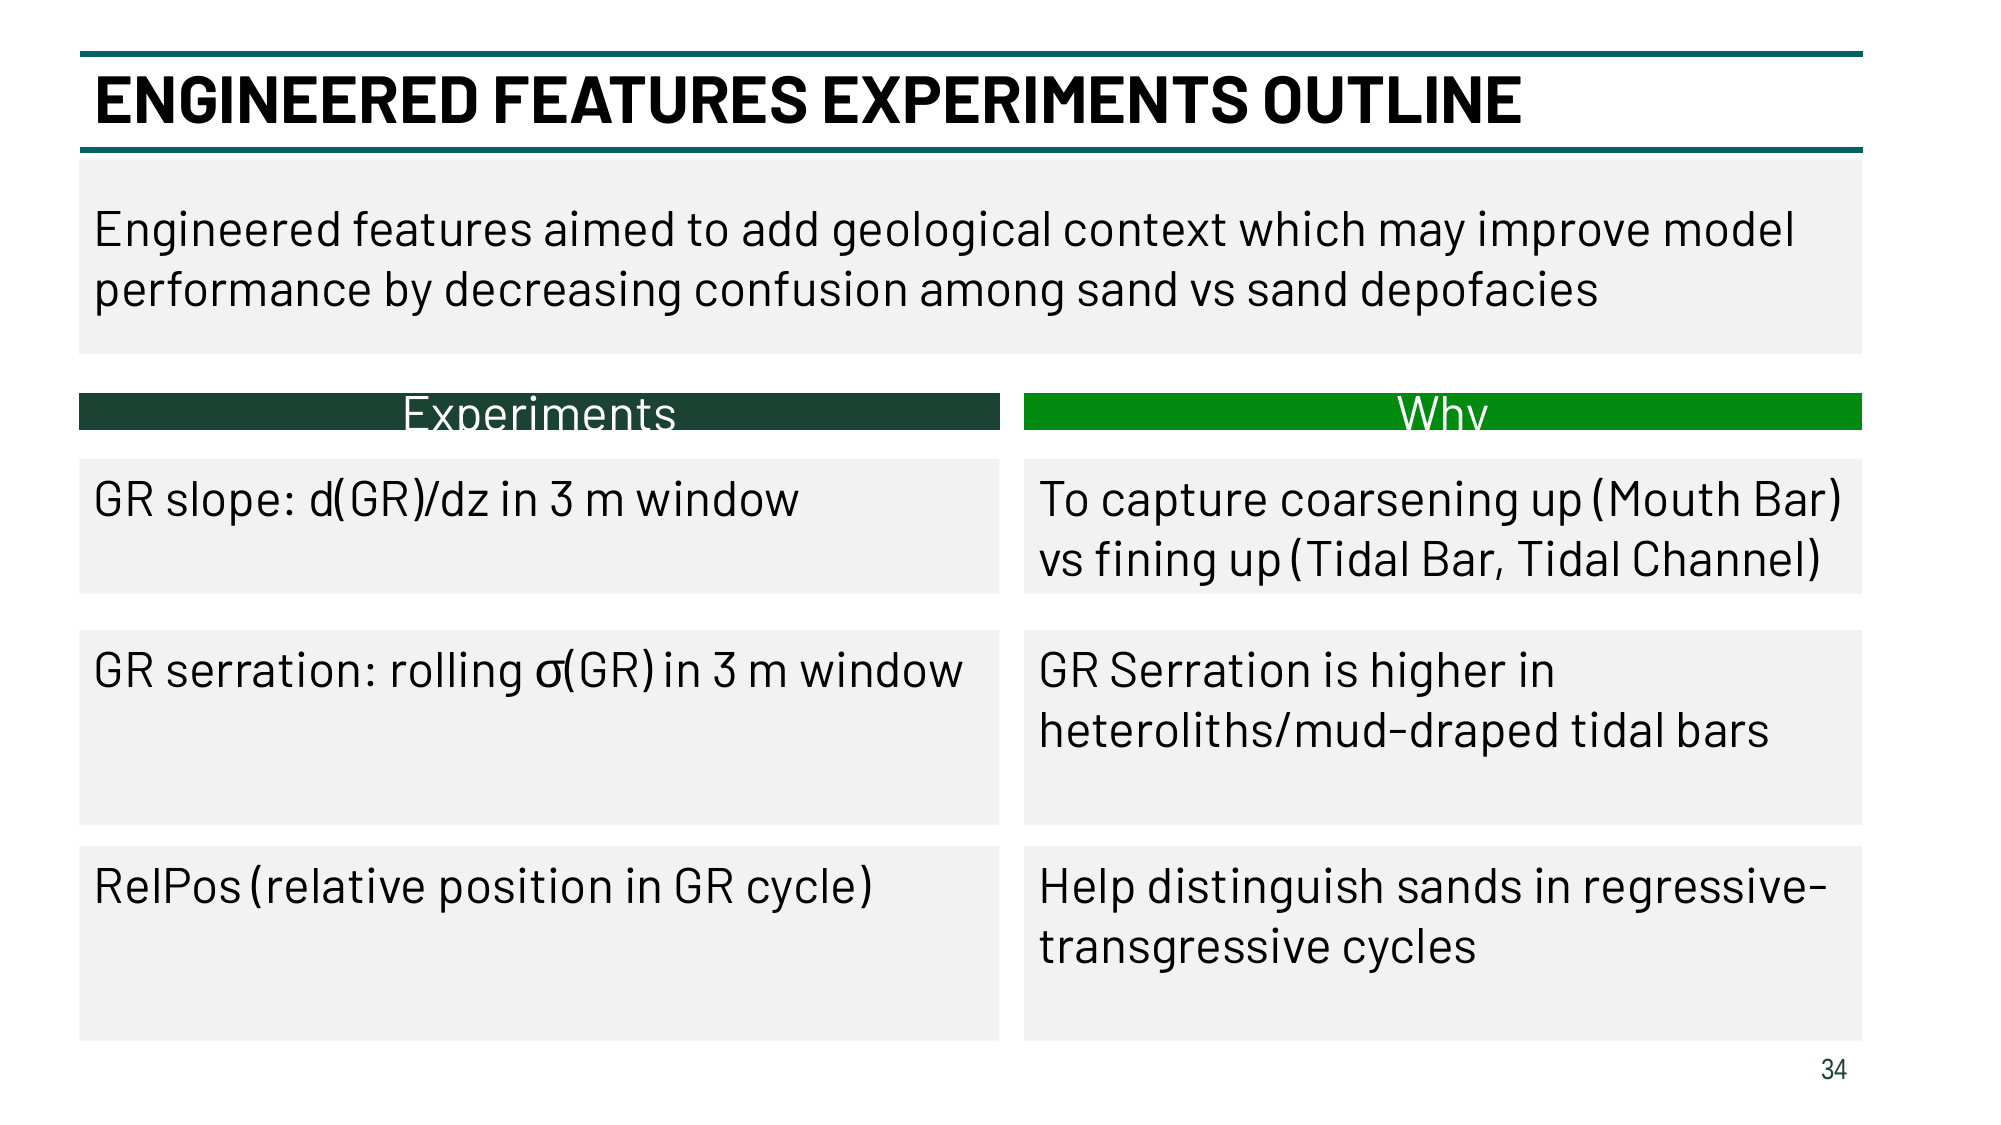

# engineered features experiments outline
Engineered features aimed to add geological context which may improve model performance by decreasing confusion among sand vs sand depofacies
Why
Experiments
GR slope: d(GR)/dz in 3 m window

To capture coarsening up (Mouth Bar) vs fining up (Tidal Bar, Tidal Channel)
GR serration: rolling σ(GR) in 3 m window

GR Serration is higher in heteroliths/mud-draped tidal bars

RelPos (relative position in GR cycle)

Help distinguish sands in regressive-transgressive cycles

34